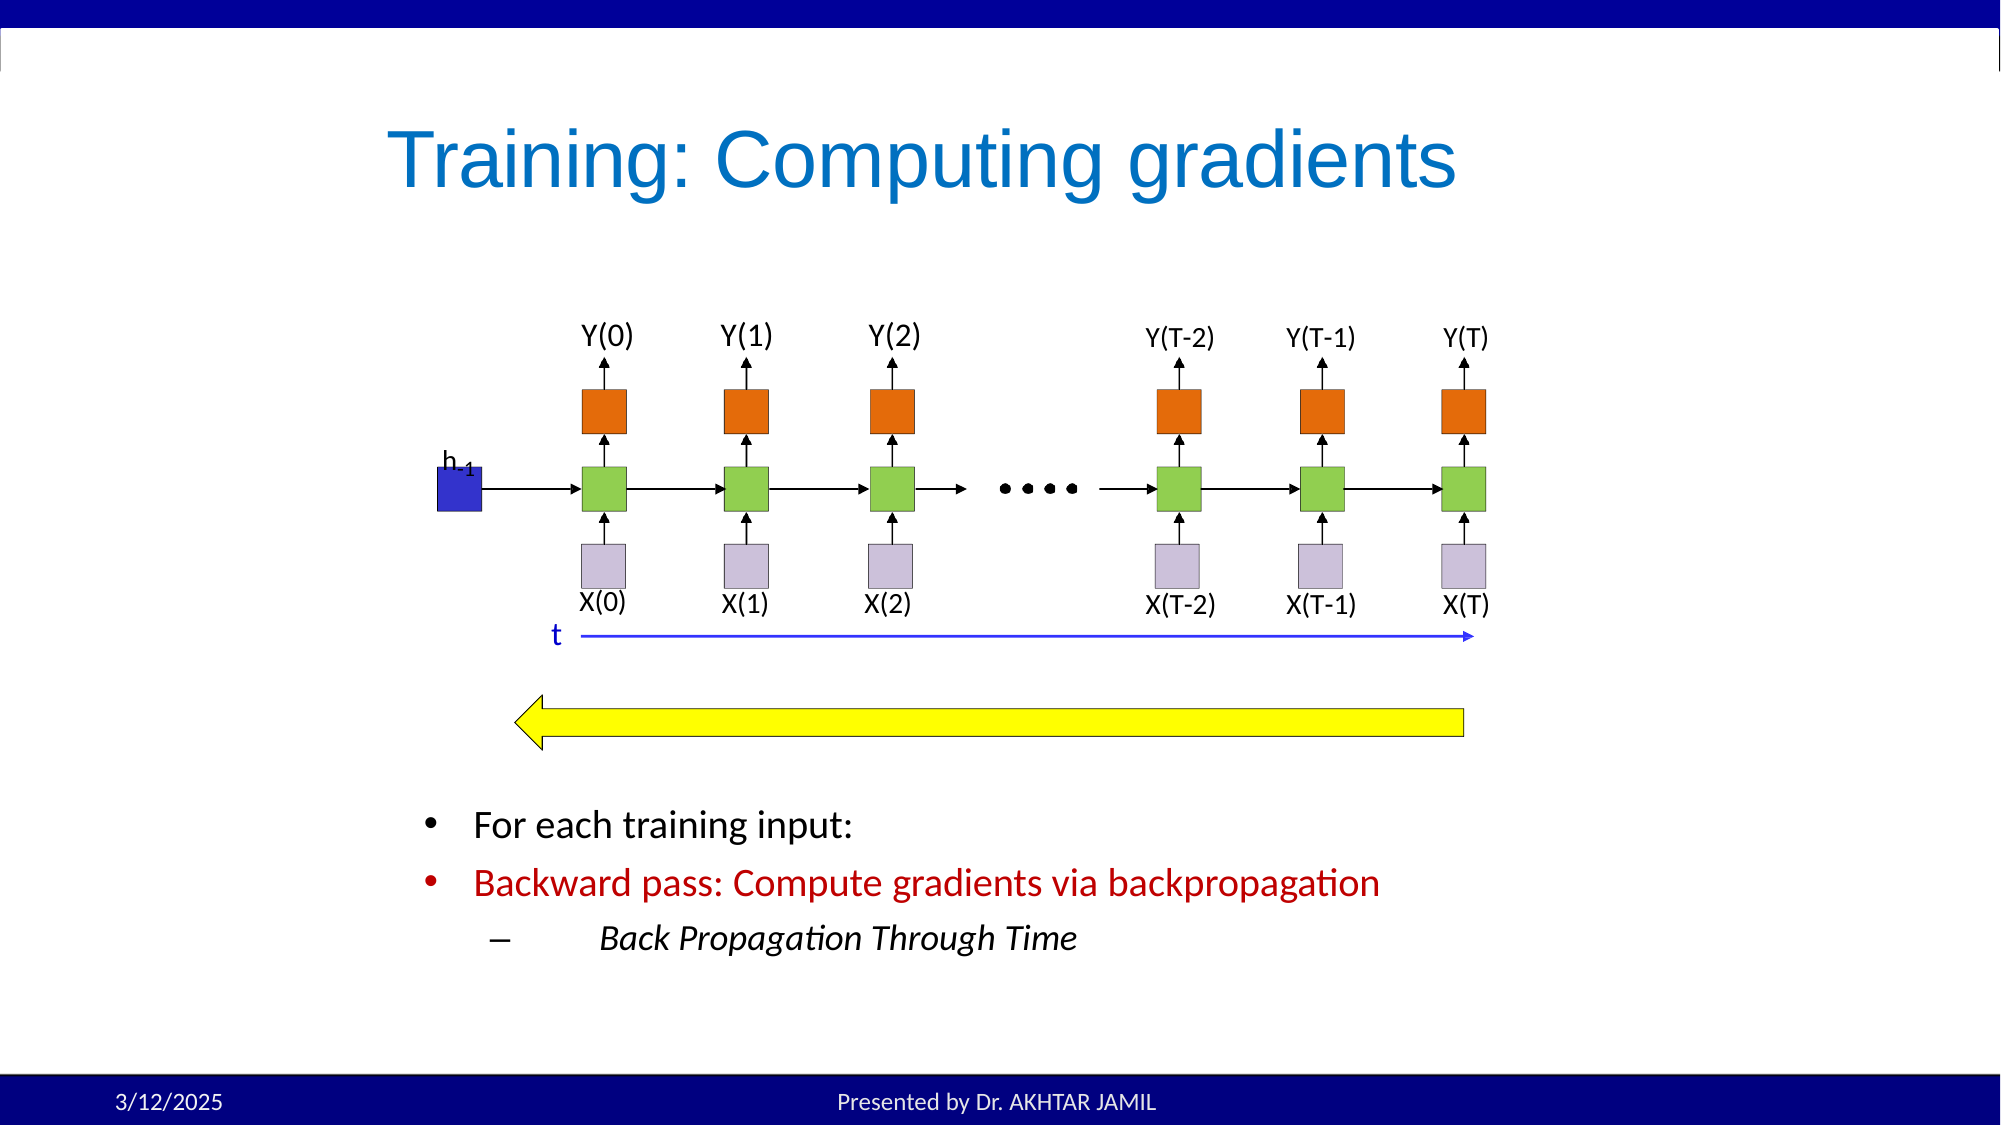

# Training: Computing gradients
Y(0)
Y(1)
Y(2)
Y(T-2)
Y(T-1)
Y(T)

h-1

X(0)
X(1)
X(2)
X(T-2)
X(T-1)
X(T)
t

For each training input:
Backward pass: Compute gradients via backpropagation
–	Back Propagation Through Time
3/12/2025
Presented by Dr. AKHTAR JAMIL
128